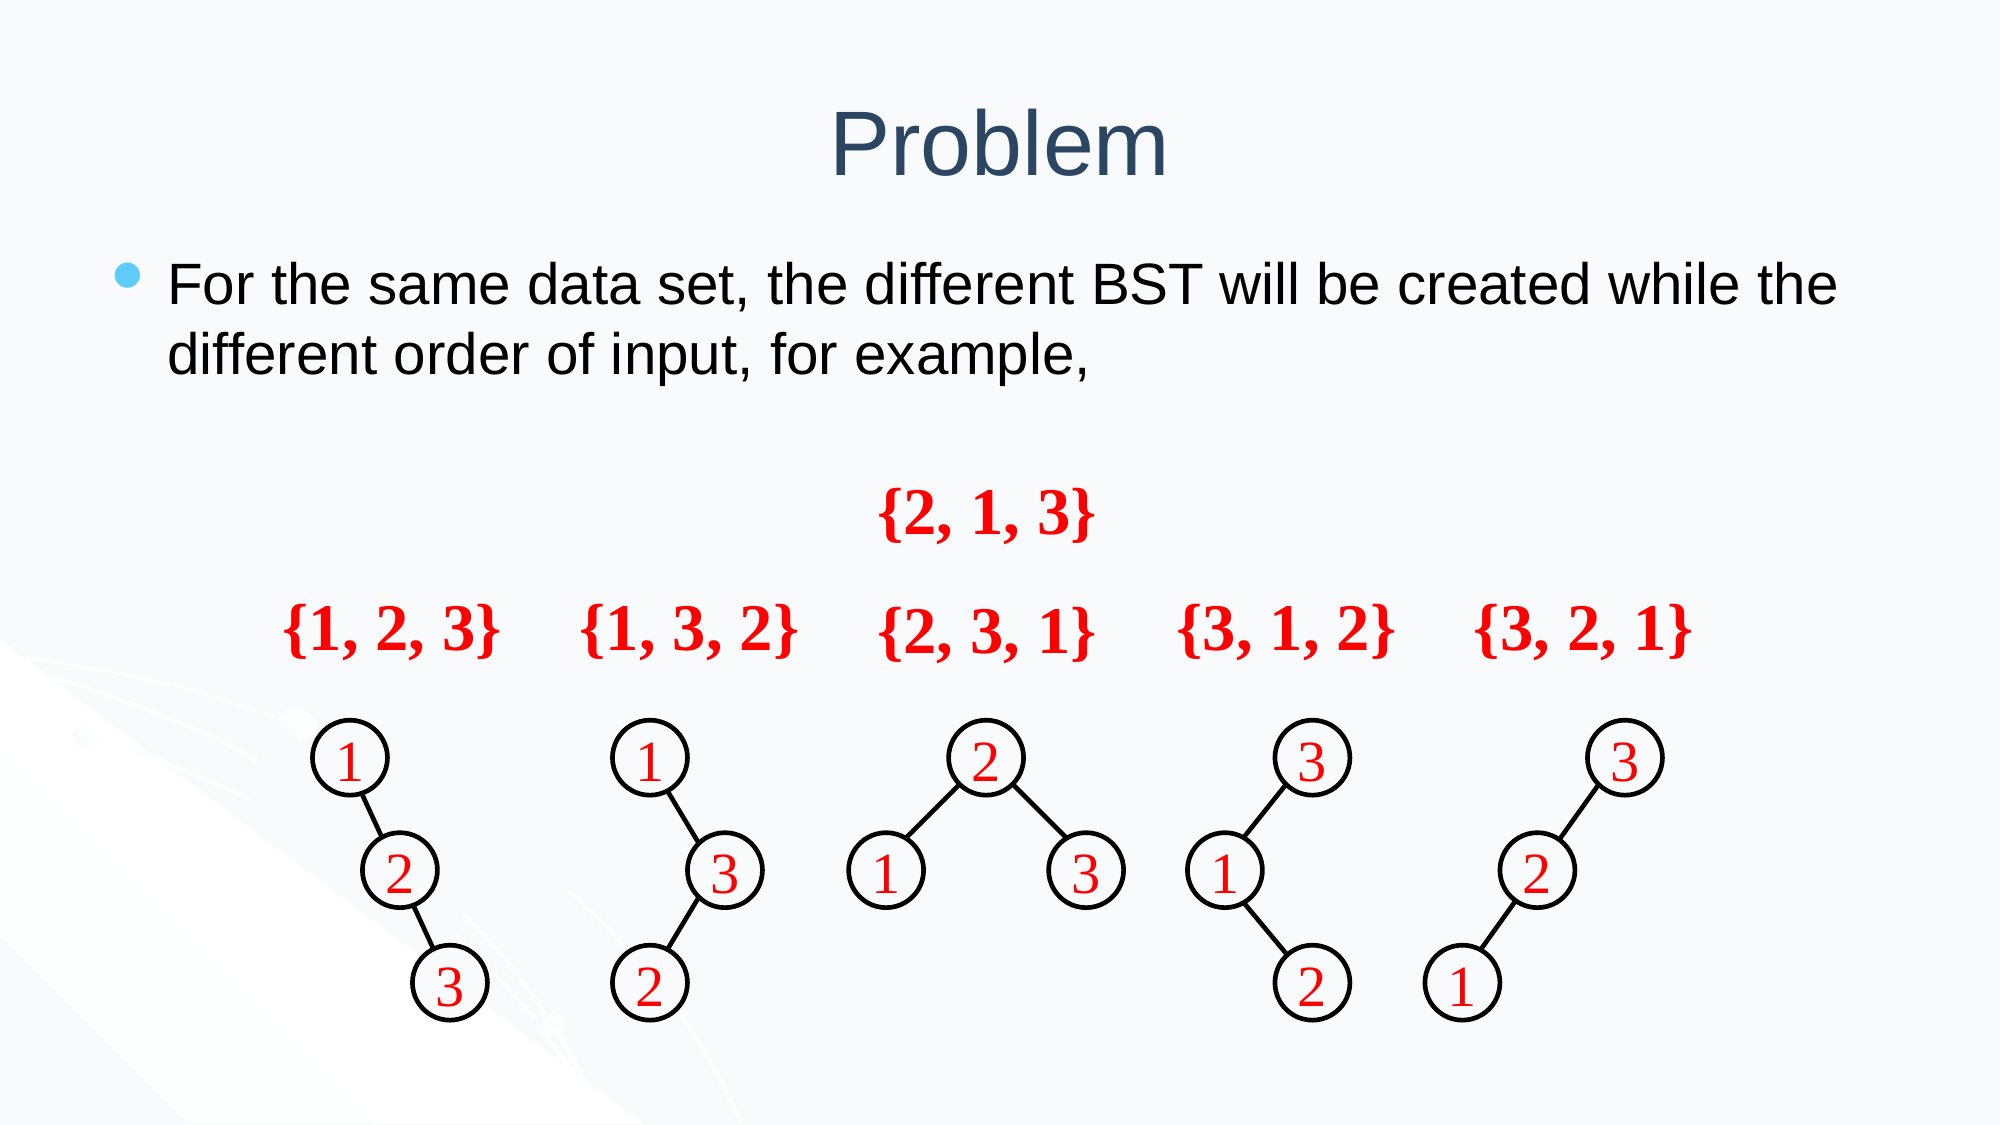

# Problem
For the same data set, the different BST will be created while the different order of input, for example,
{2, 1, 3}
{1, 2, 3}
{1, 3, 2}
{3, 1, 2}
{3, 2, 1}
{2, 3, 1}
1

2
3
1

3

2
2

1
3
3

1

2
3

2
1